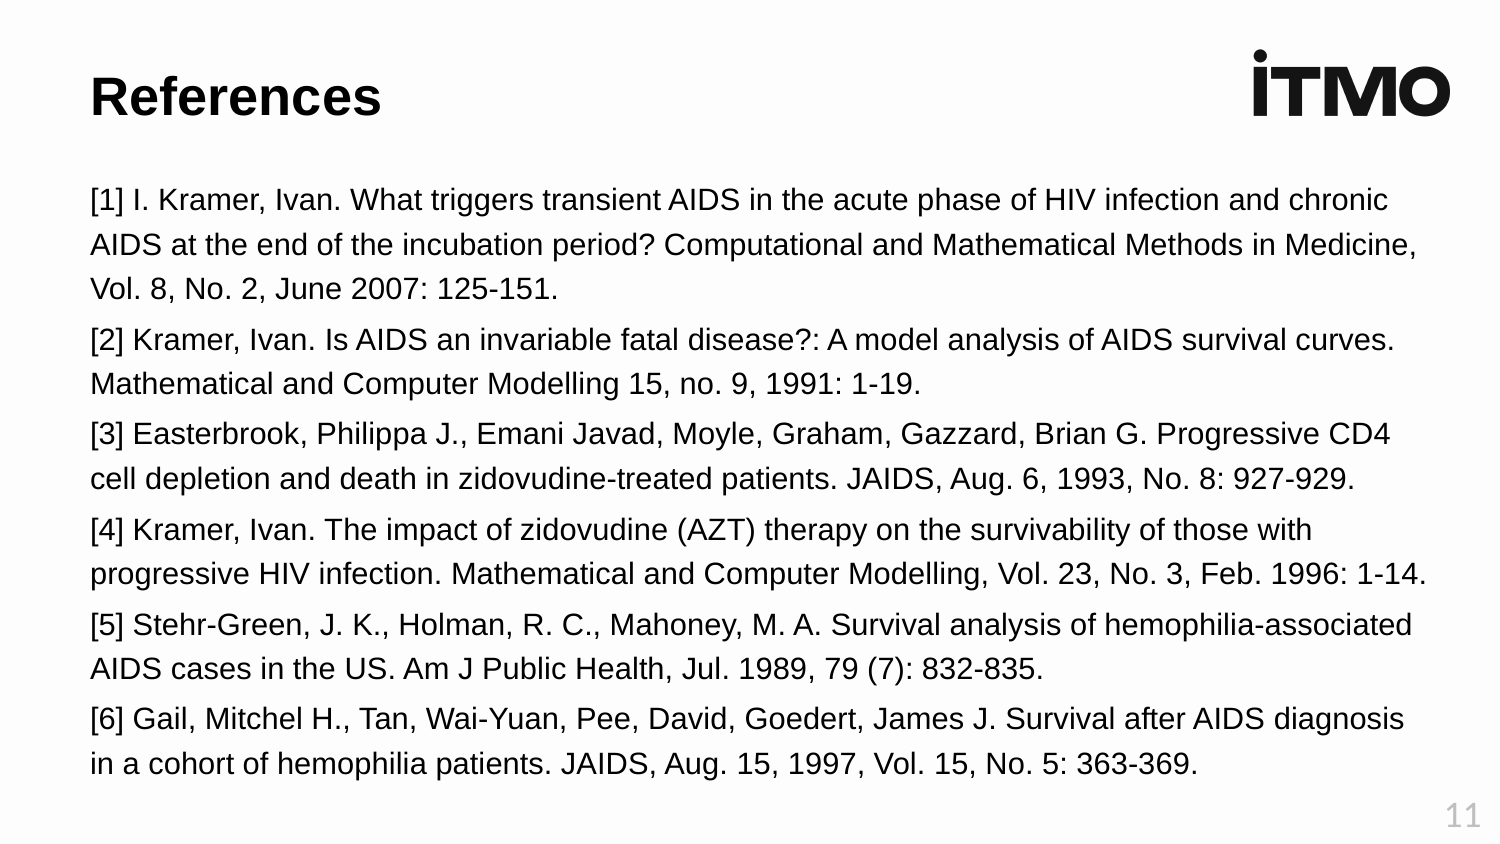

# References
[1] I. Kramer, Ivan. What triggers transient AIDS in the acute phase of HIV infection and chronic AIDS at the end of the incubation period? Computational and Mathematical Methods in Medicine, Vol. 8, No. 2, June 2007: 125-151.
[2] Kramer, Ivan. Is AIDS an invariable fatal disease?: A model analysis of AIDS survival curves. Mathematical and Computer Modelling 15, no. 9, 1991: 1-19.
[3] Easterbrook, Philippa J., Emani Javad, Moyle, Graham, Gazzard, Brian G. Progressive CD4 cell depletion and death in zidovudine-treated patients. JAIDS, Aug. 6, 1993, No. 8: 927-929.
[4] Kramer, Ivan. The impact of zidovudine (AZT) therapy on the survivability of those with progressive HIV infection. Mathematical and Computer Modelling, Vol. 23, No. 3, Feb. 1996: 1-14.
[5] Stehr-Green, J. K., Holman, R. C., Mahoney, M. A. Survival analysis of hemophilia-associated AIDS cases in the US. Am J Public Health, Jul. 1989, 79 (7): 832-835.
[6] Gail, Mitchel H., Tan, Wai-Yuan, Pee, David, Goedert, James J. Survival after AIDS diagnosis in a cohort of hemophilia patients. JAIDS, Aug. 15, 1997, Vol. 15, No. 5: 363-369.
11